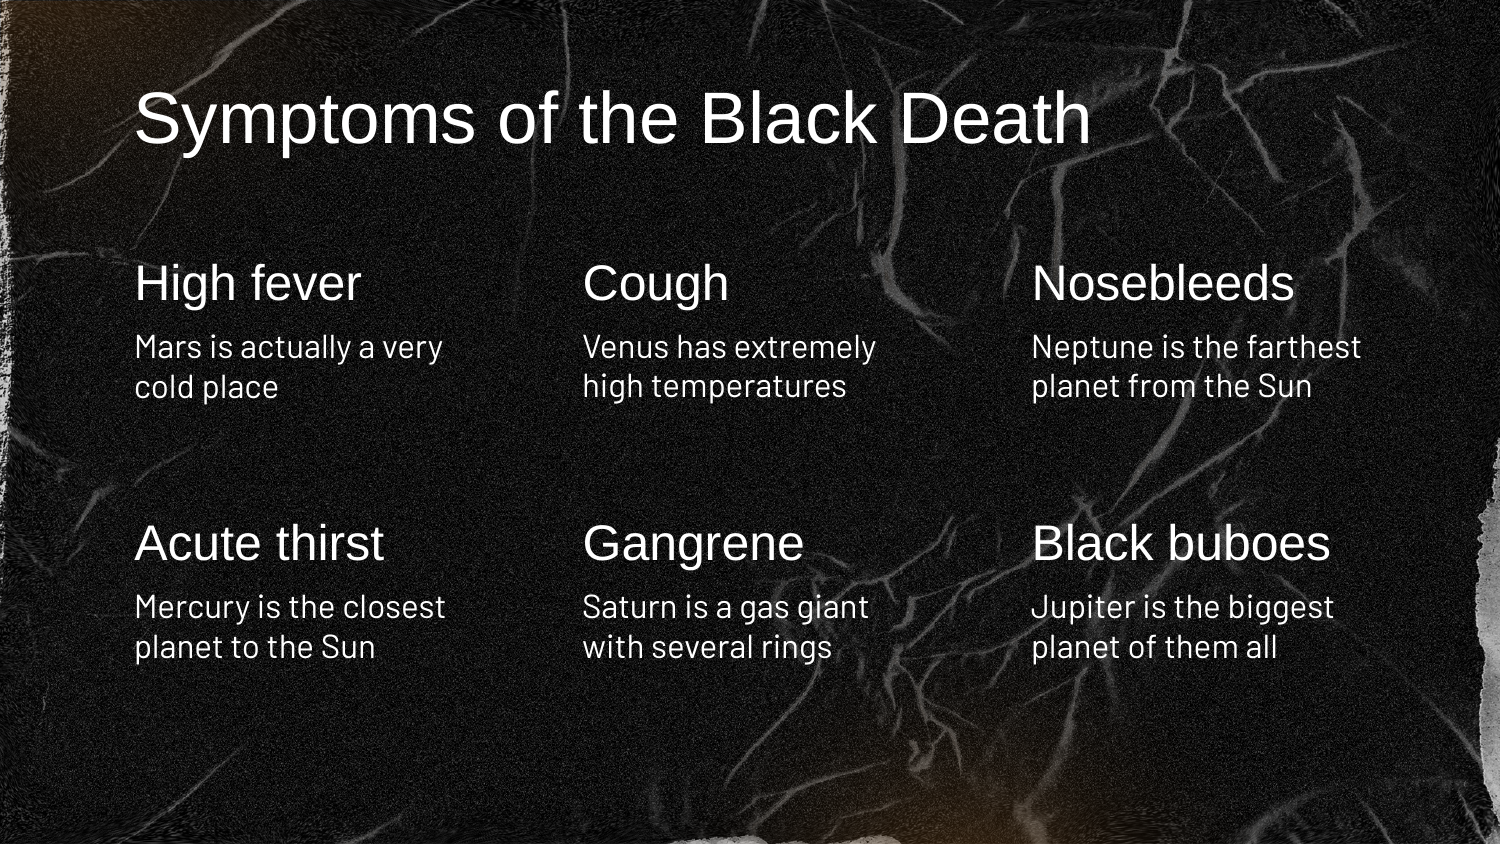

# Symptoms of the Black Death
Cough
Nosebleeds
High fever
Venus has extremely high temperatures
Neptune is the farthest planet from the Sun
Mars is actually a very cold place
Gangrene
Black buboes
Acute thirst
Saturn is a gas giant with several rings
Jupiter is the biggest planet of them all
Mercury is the closest planet to the Sun